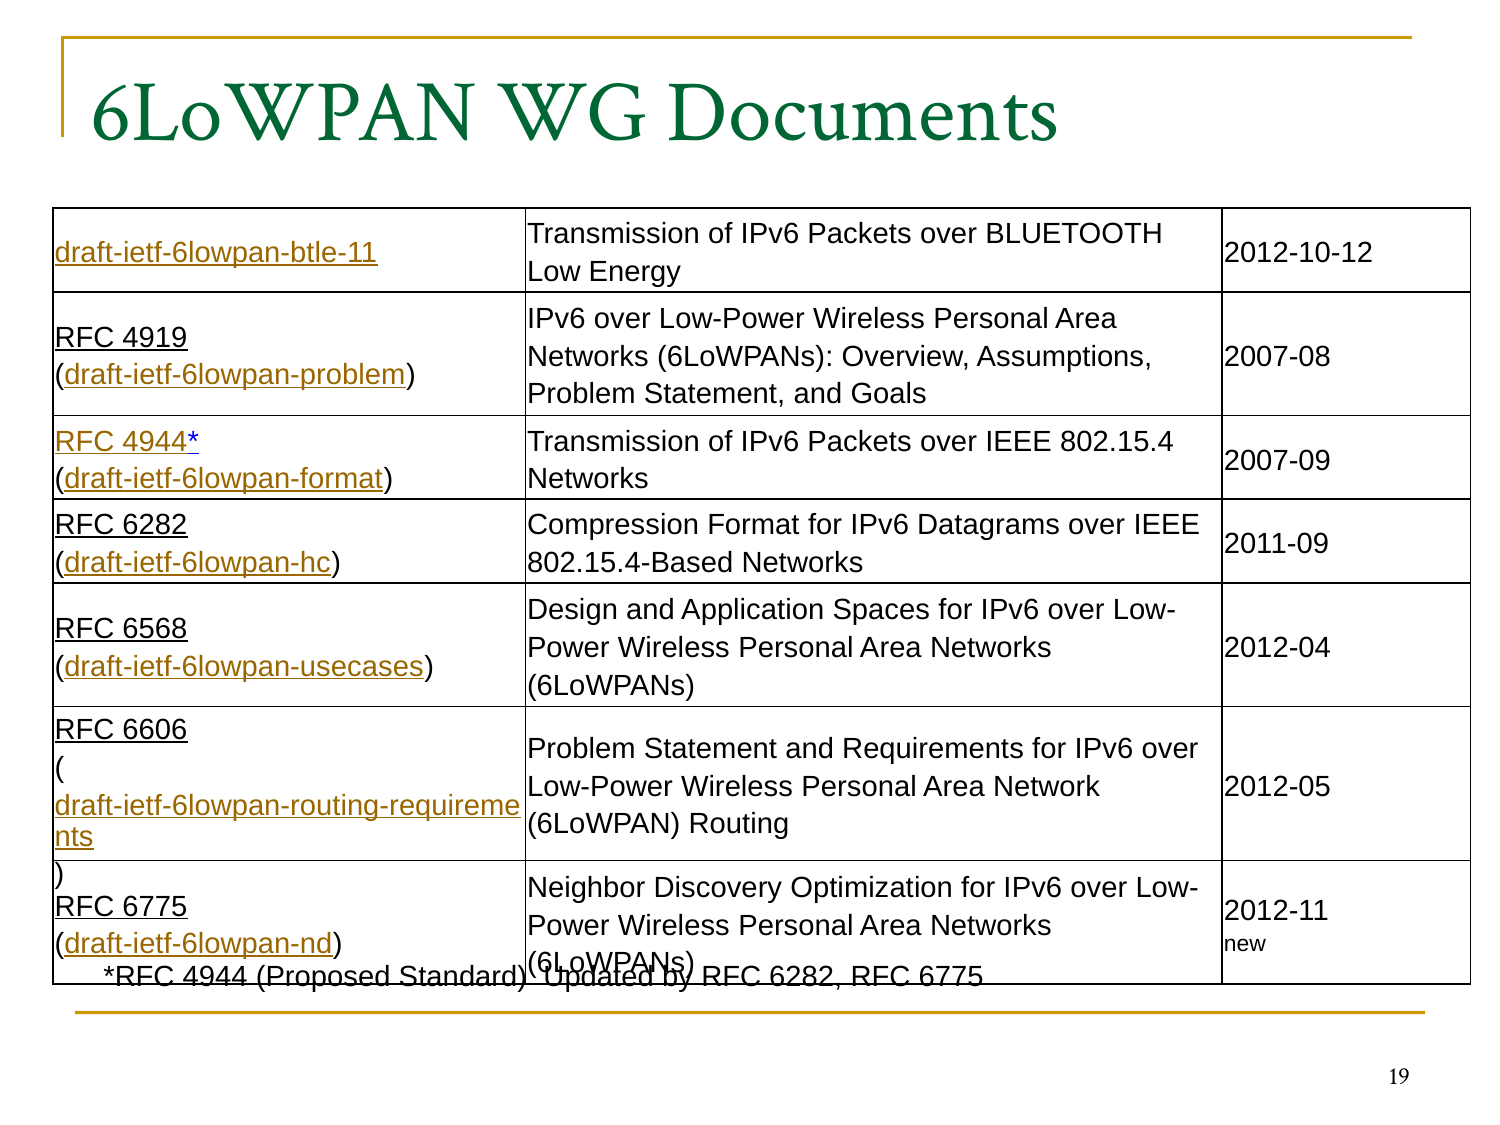

# 6LoWPAN WG Documents
| draft-ietf-6lowpan-btle-11 | Transmission of IPv6 Packets over BLUETOOTH Low Energy | 2012-10-12 |
| --- | --- | --- |
| RFC 4919 (draft-ietf-6lowpan-problem) | IPv6 over Low-Power Wireless Personal Area Networks (6LoWPANs): Overview, Assumptions, Problem Statement, and Goals | 2007-08 |
| RFC 4944\* (draft-ietf-6lowpan-format) | Transmission of IPv6 Packets over IEEE 802.15.4 Networks | 2007-09 |
| RFC 6282 (draft-ietf-6lowpan-hc) | Compression Format for IPv6 Datagrams over IEEE 802.15.4-Based Networks | 2011-09 |
| RFC 6568 (draft-ietf-6lowpan-usecases) | Design and Application Spaces for IPv6 over Low-Power Wireless Personal Area Networks (6LoWPANs) | 2012-04 |
| RFC 6606 (draft-ietf-6lowpan-routing-requirements) | Problem Statement and Requirements for IPv6 over Low-Power Wireless Personal Area Network (6LoWPAN) Routing | 2012-05 |
| RFC 6775 (draft-ietf-6lowpan-nd) | Neighbor Discovery Optimization for IPv6 over Low-Power Wireless Personal Area Networks (6LoWPANs) | 2012-11 new |
*RFC 4944 (Proposed Standard)  Updated by RFC 6282, RFC 6775
19